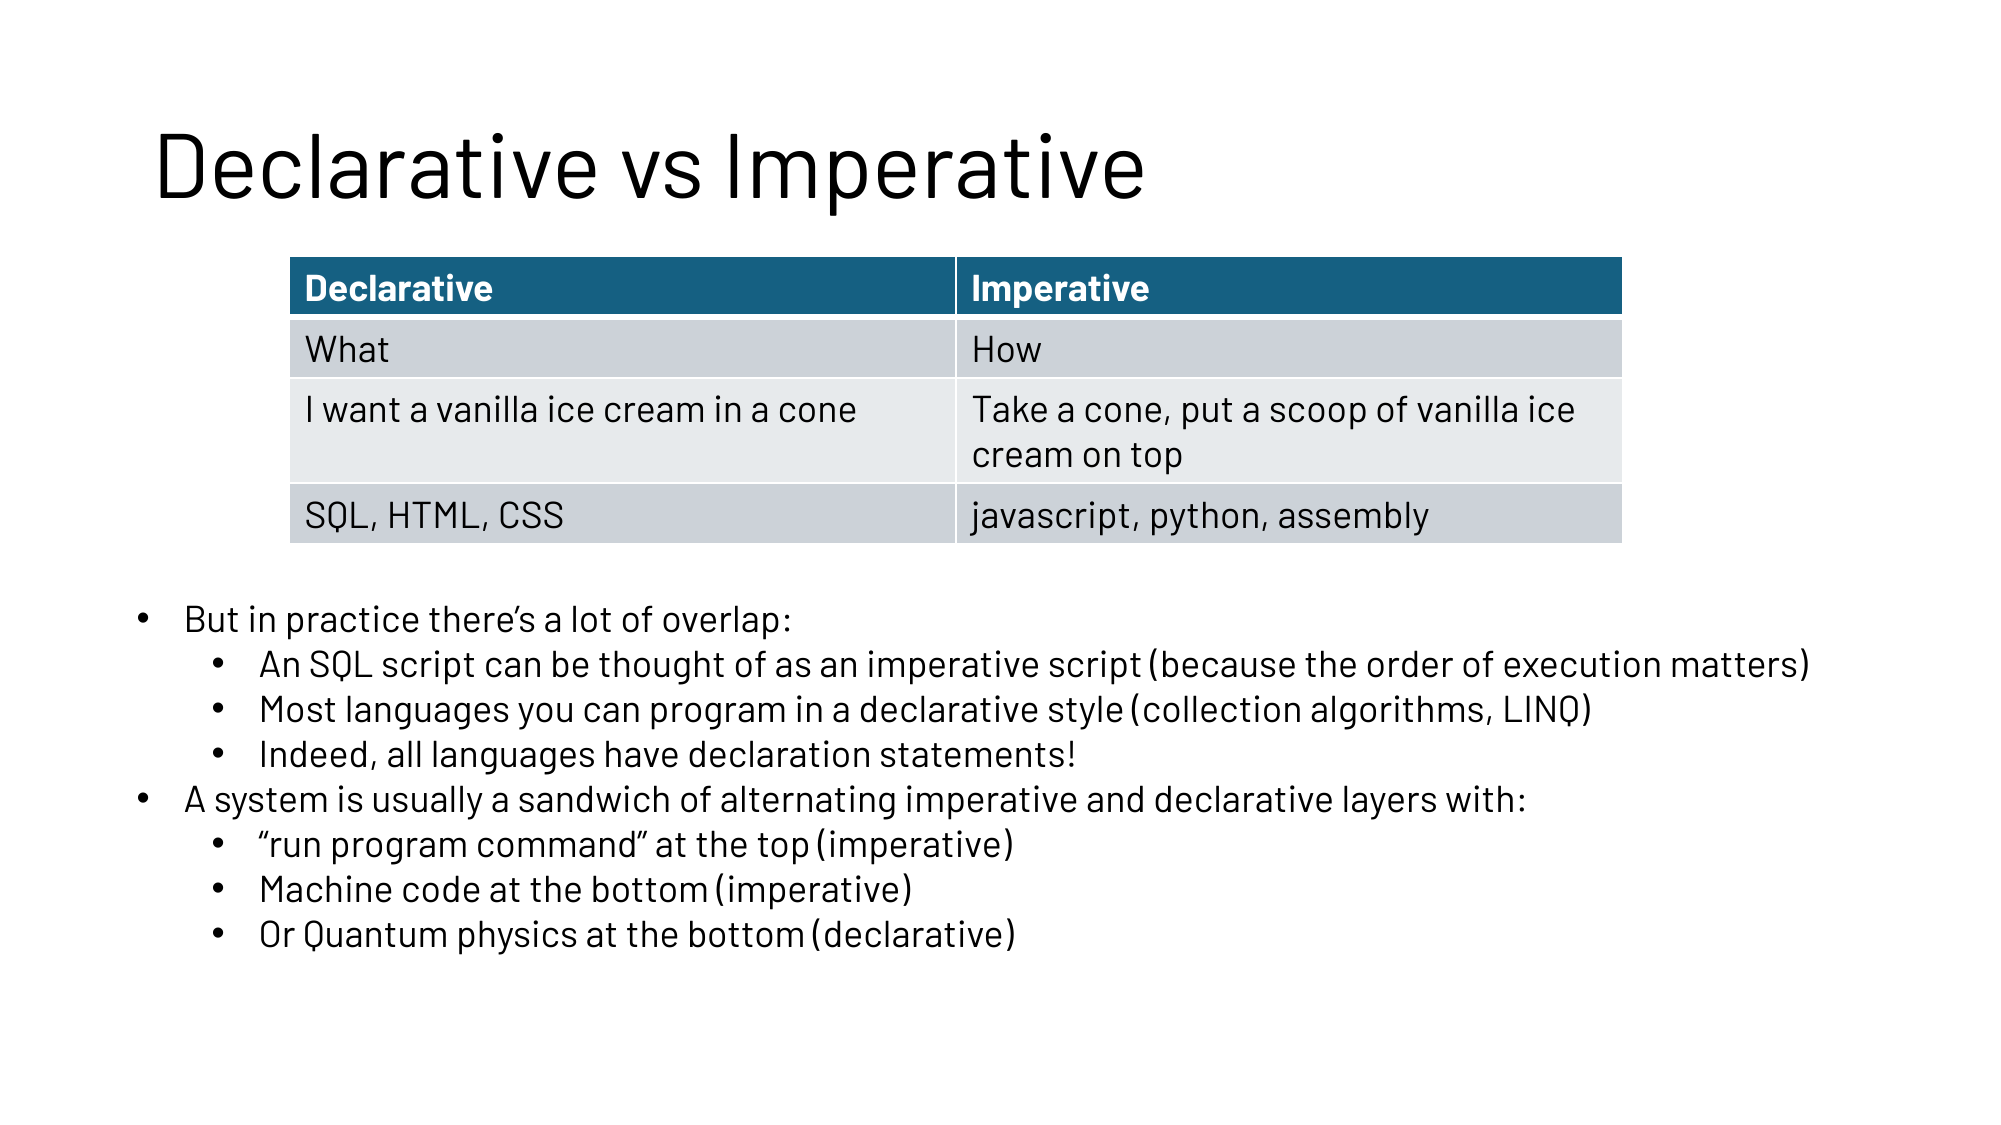

# Declarative vs Imperative
| Declarative | Imperative |
| --- | --- |
| What | How |
| I want a vanilla ice cream in a cone | Take a cone, put a scoop of vanilla ice cream on top |
| SQL, HTML, CSS | javascript, python, assembly |
But in practice there’s a lot of overlap:
An SQL script can be thought of as an imperative script (because the order of execution matters)
Most languages you can program in a declarative style (collection algorithms, LINQ)
Indeed, all languages have declaration statements!
A system is usually a sandwich of alternating imperative and declarative layers with:
“run program command” at the top (imperative)
Machine code at the bottom (imperative)
Or Quantum physics at the bottom (declarative)